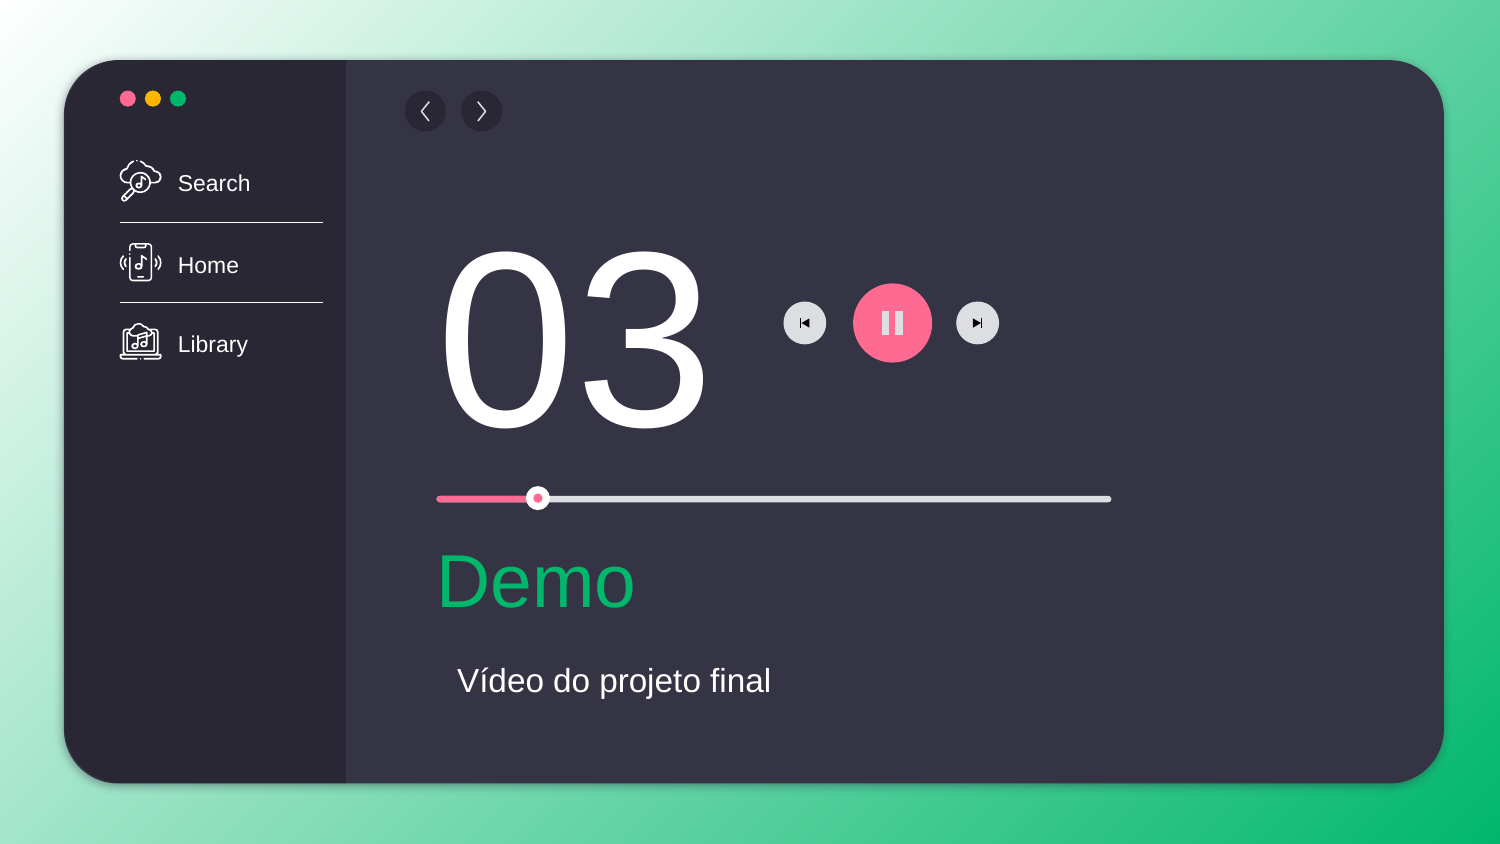

Search

Home

Library

03

# Demo
Vídeo do projeto final